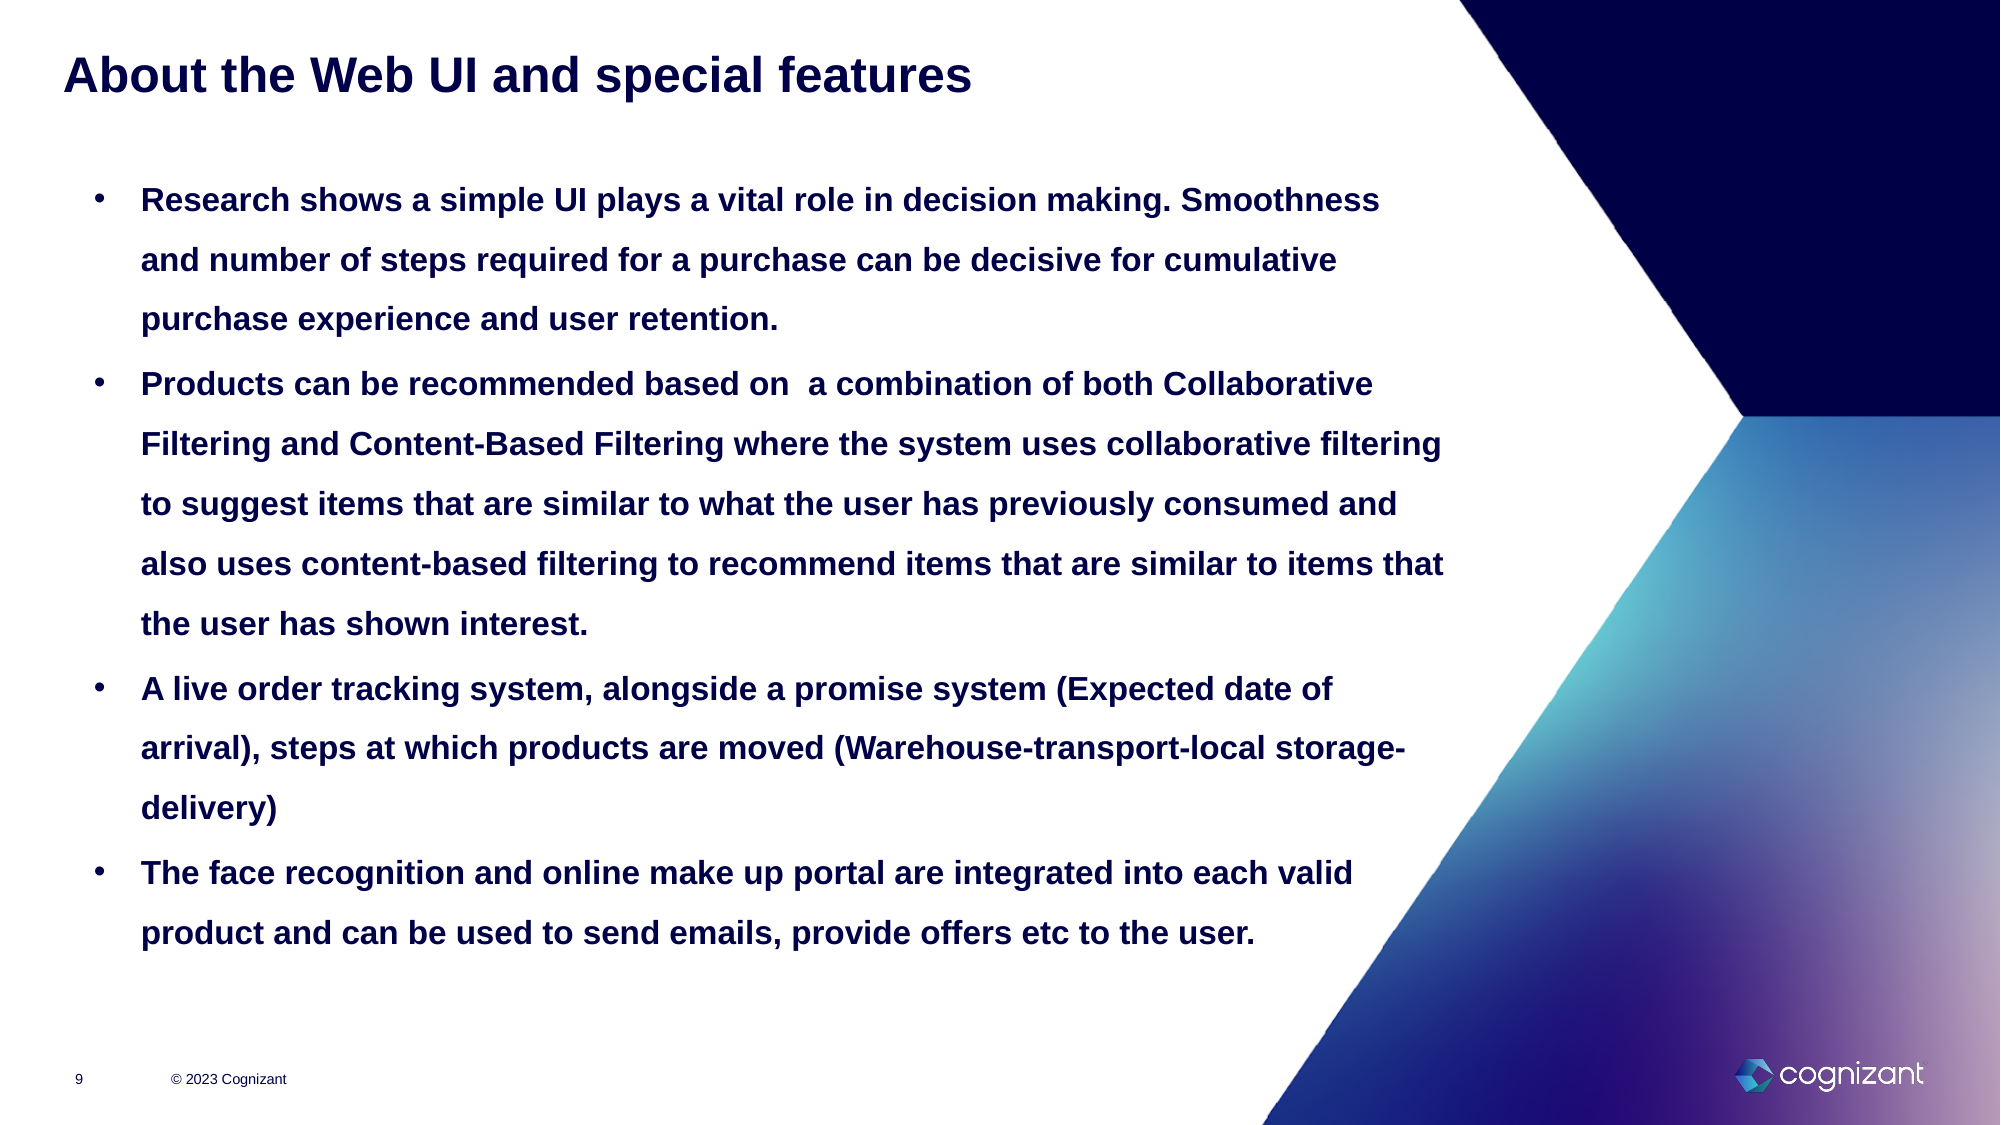

About the Web UI and special features

Research shows a simple UI plays a vital role in decision making. Smoothness and number of steps required for a purchase can be decisive for cumulative purchase experience and user retention.
Products can be recommended based on  a combination of both Collaborative Filtering and Content-Based Filtering where the system uses collaborative filtering to suggest items that are similar to what the user has previously consumed and also uses content-based filtering to recommend items that are similar to items that the user has shown interest.
A live order tracking system, alongside a promise system (Expected date of arrival), steps at which products are moved (Warehouse-transport-local storage-delivery)
The face recognition and online make up portal are integrated into each valid product and can be used to send emails, provide offers etc to the user.

9
© 2023 Cognizant